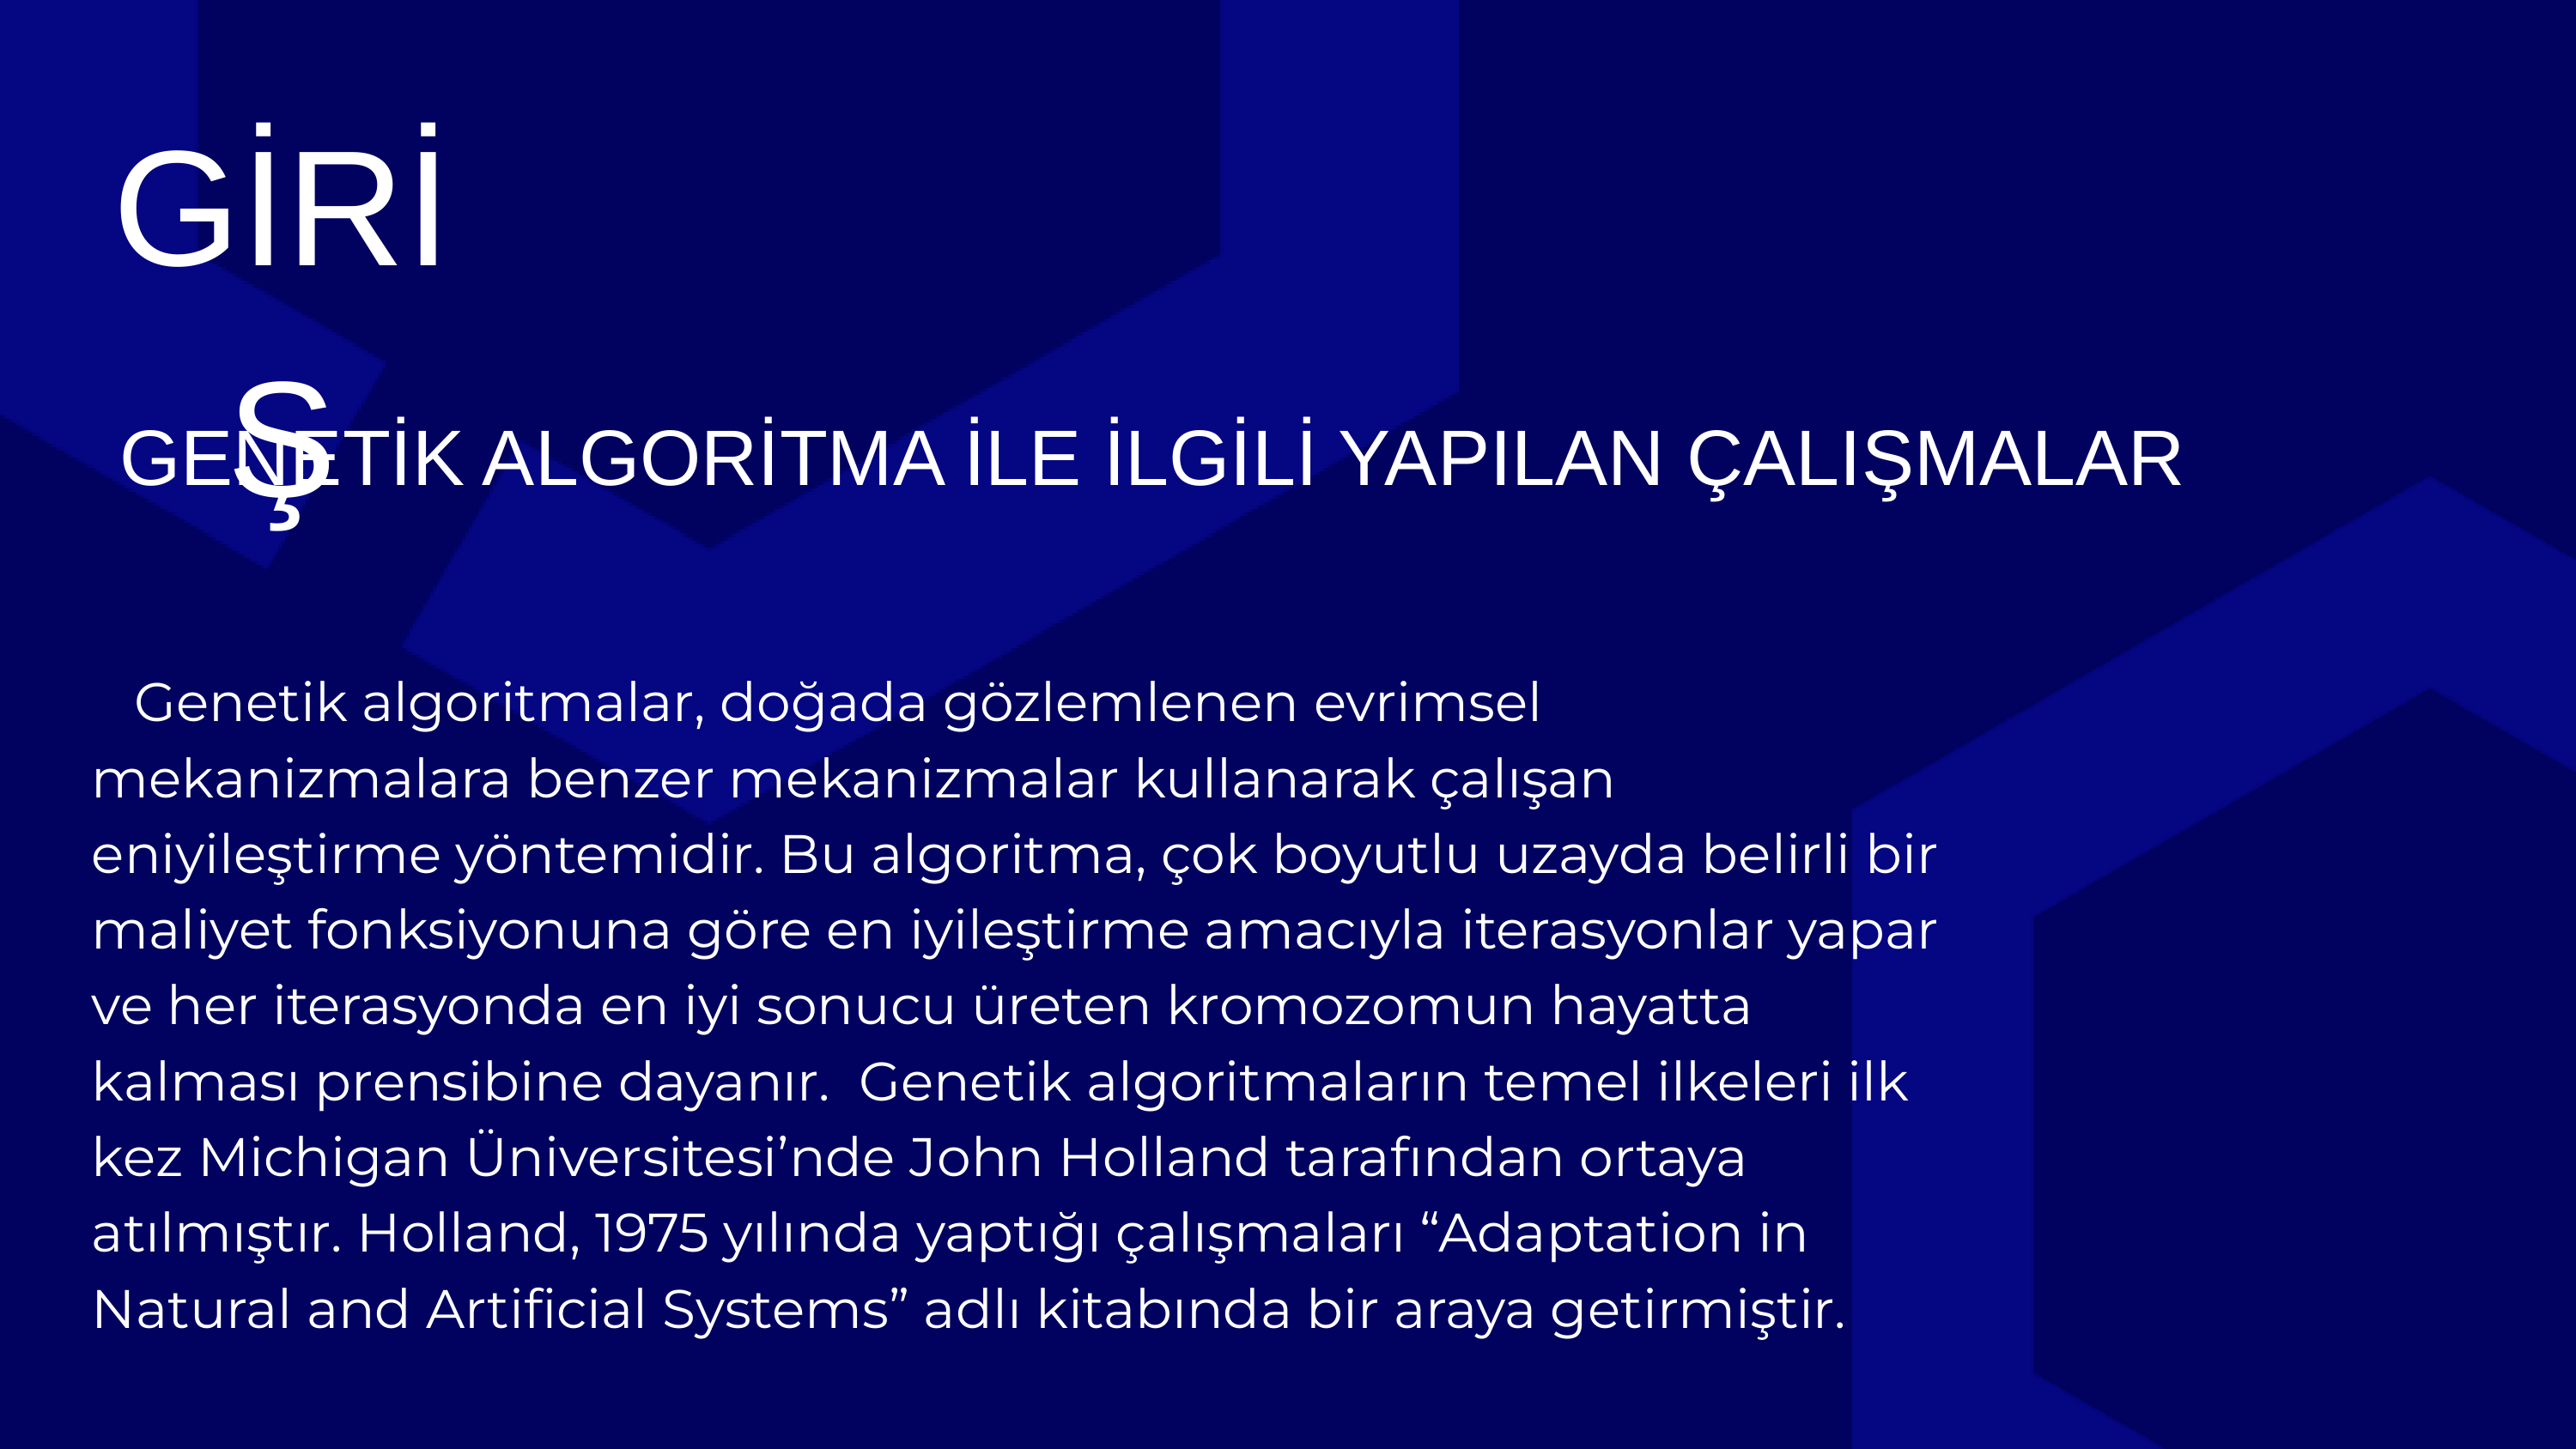

GİRİŞ
GENETİK ALGORİTMA İLE İLGİLİ YAPILAN ÇALIŞMALAR

   Genetik algoritmalar, doğada gözlemlenen evrimsel mekanizmalara benzer mekanizmalar kullanarak çalışan eniyileştirme yöntemidir. Bu algoritma, çok boyutlu uzayda belirli bir maliyet fonksiyonuna göre en iyileştirme amacıyla iterasyonlar yapar ve her iterasyonda en iyi sonucu üreten kromozomun hayatta kalması prensibine dayanır.  Genetik algoritmaların temel ilkeleri ilk kez Michigan Üniversitesi’nde John Holland tarafından ortaya atılmıştır. Holland, 1975 yılında yaptığı çalışmaları “Adaptation in Natural and Artificial Systems” adlı kitabında bir araya getirmiştir.